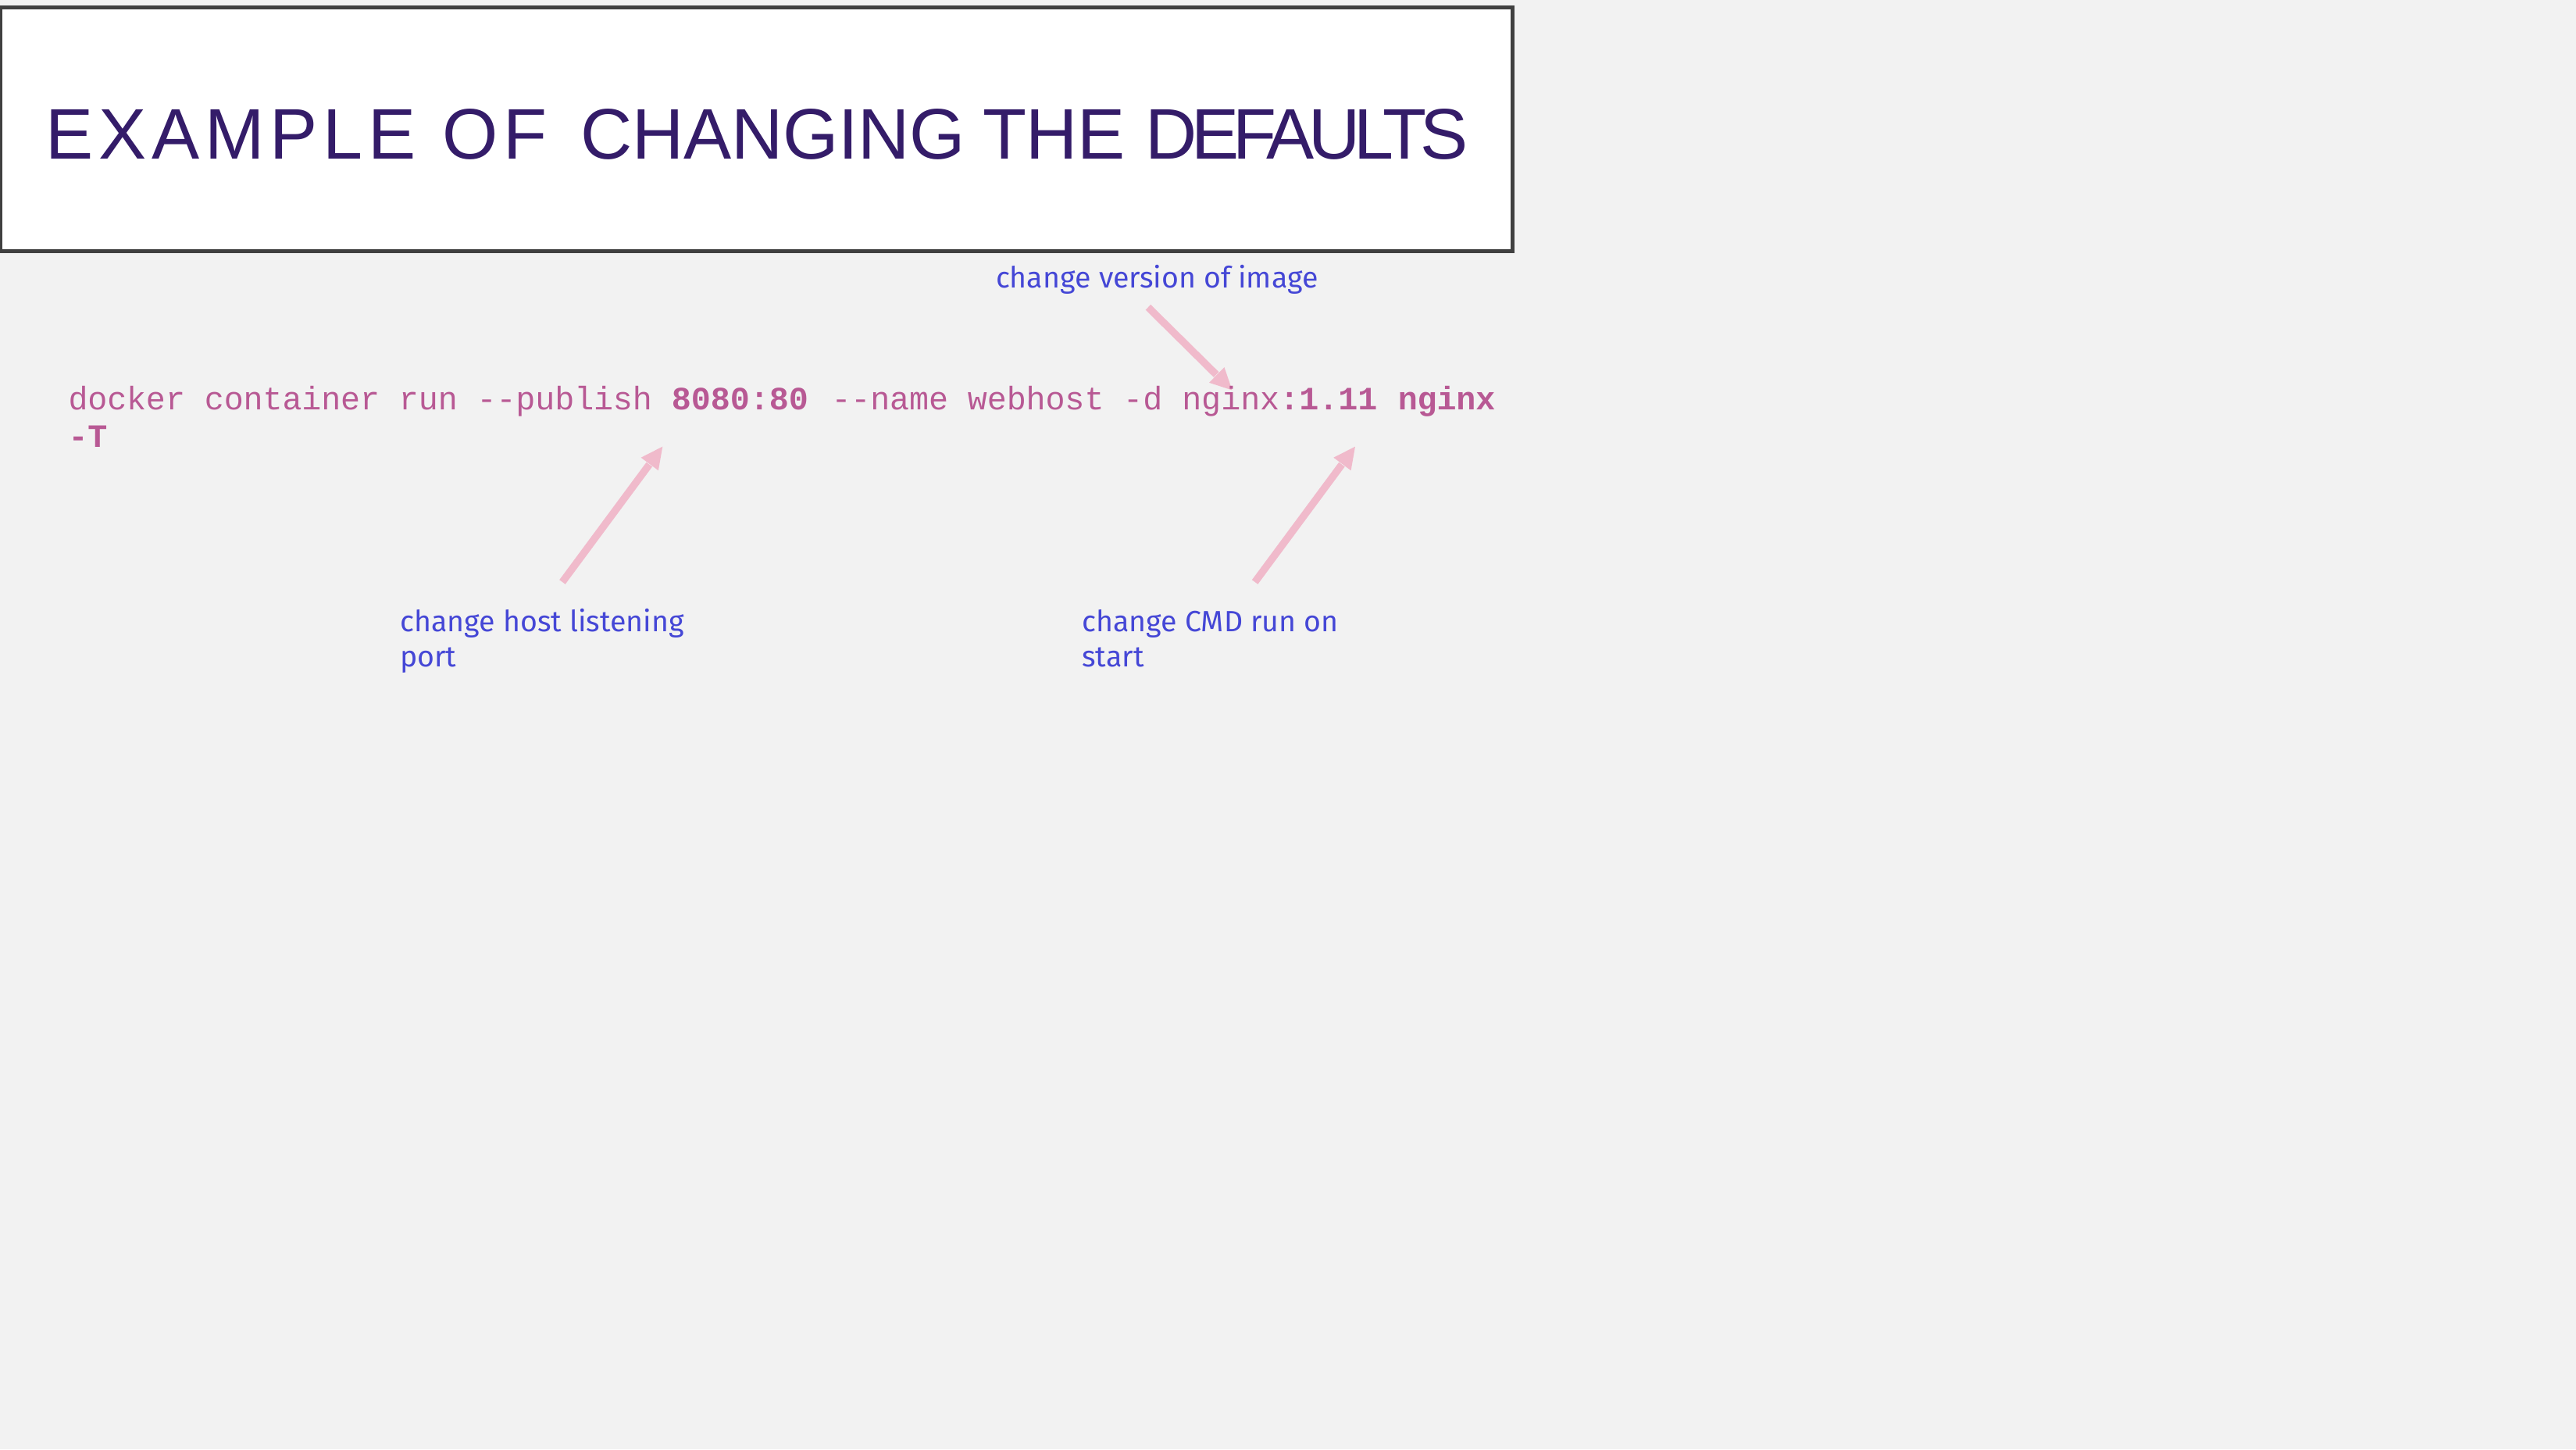

Example Of Changing	The Defaults
change version of image

docker container run --publish 8080:80	--name webhost -d nginx:1.11	nginx
-T

change host listening port
change CMD run on start